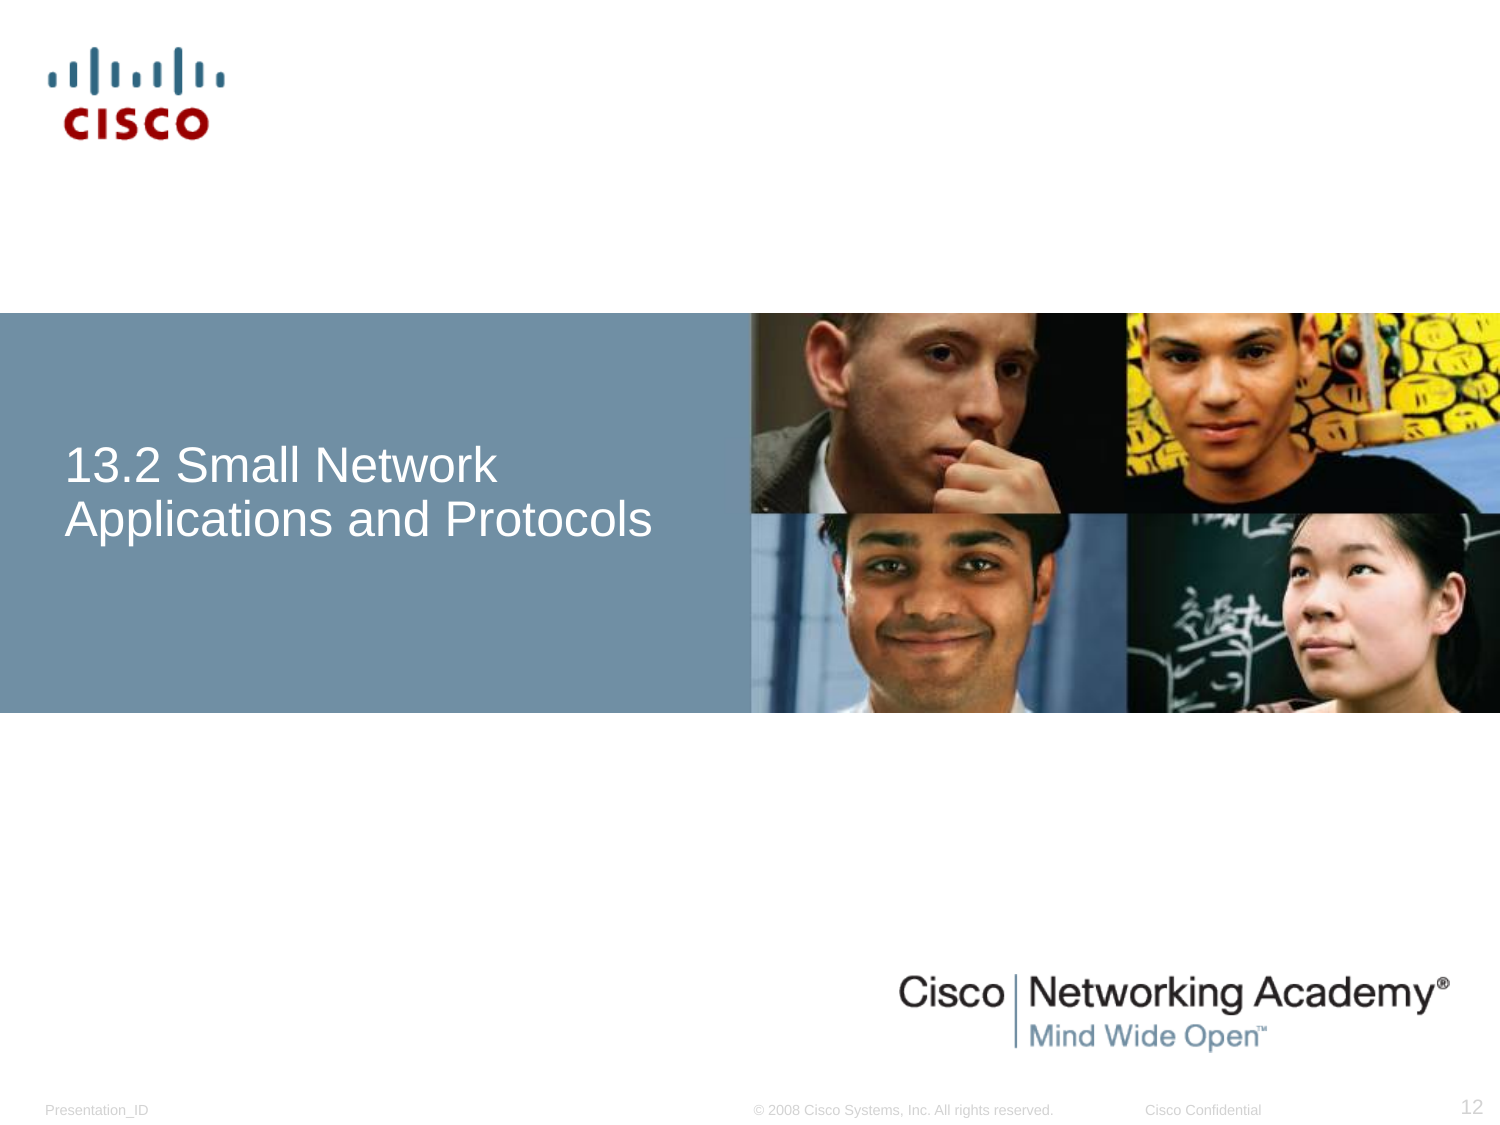

# 13.2 Small Network Applications and Protocols